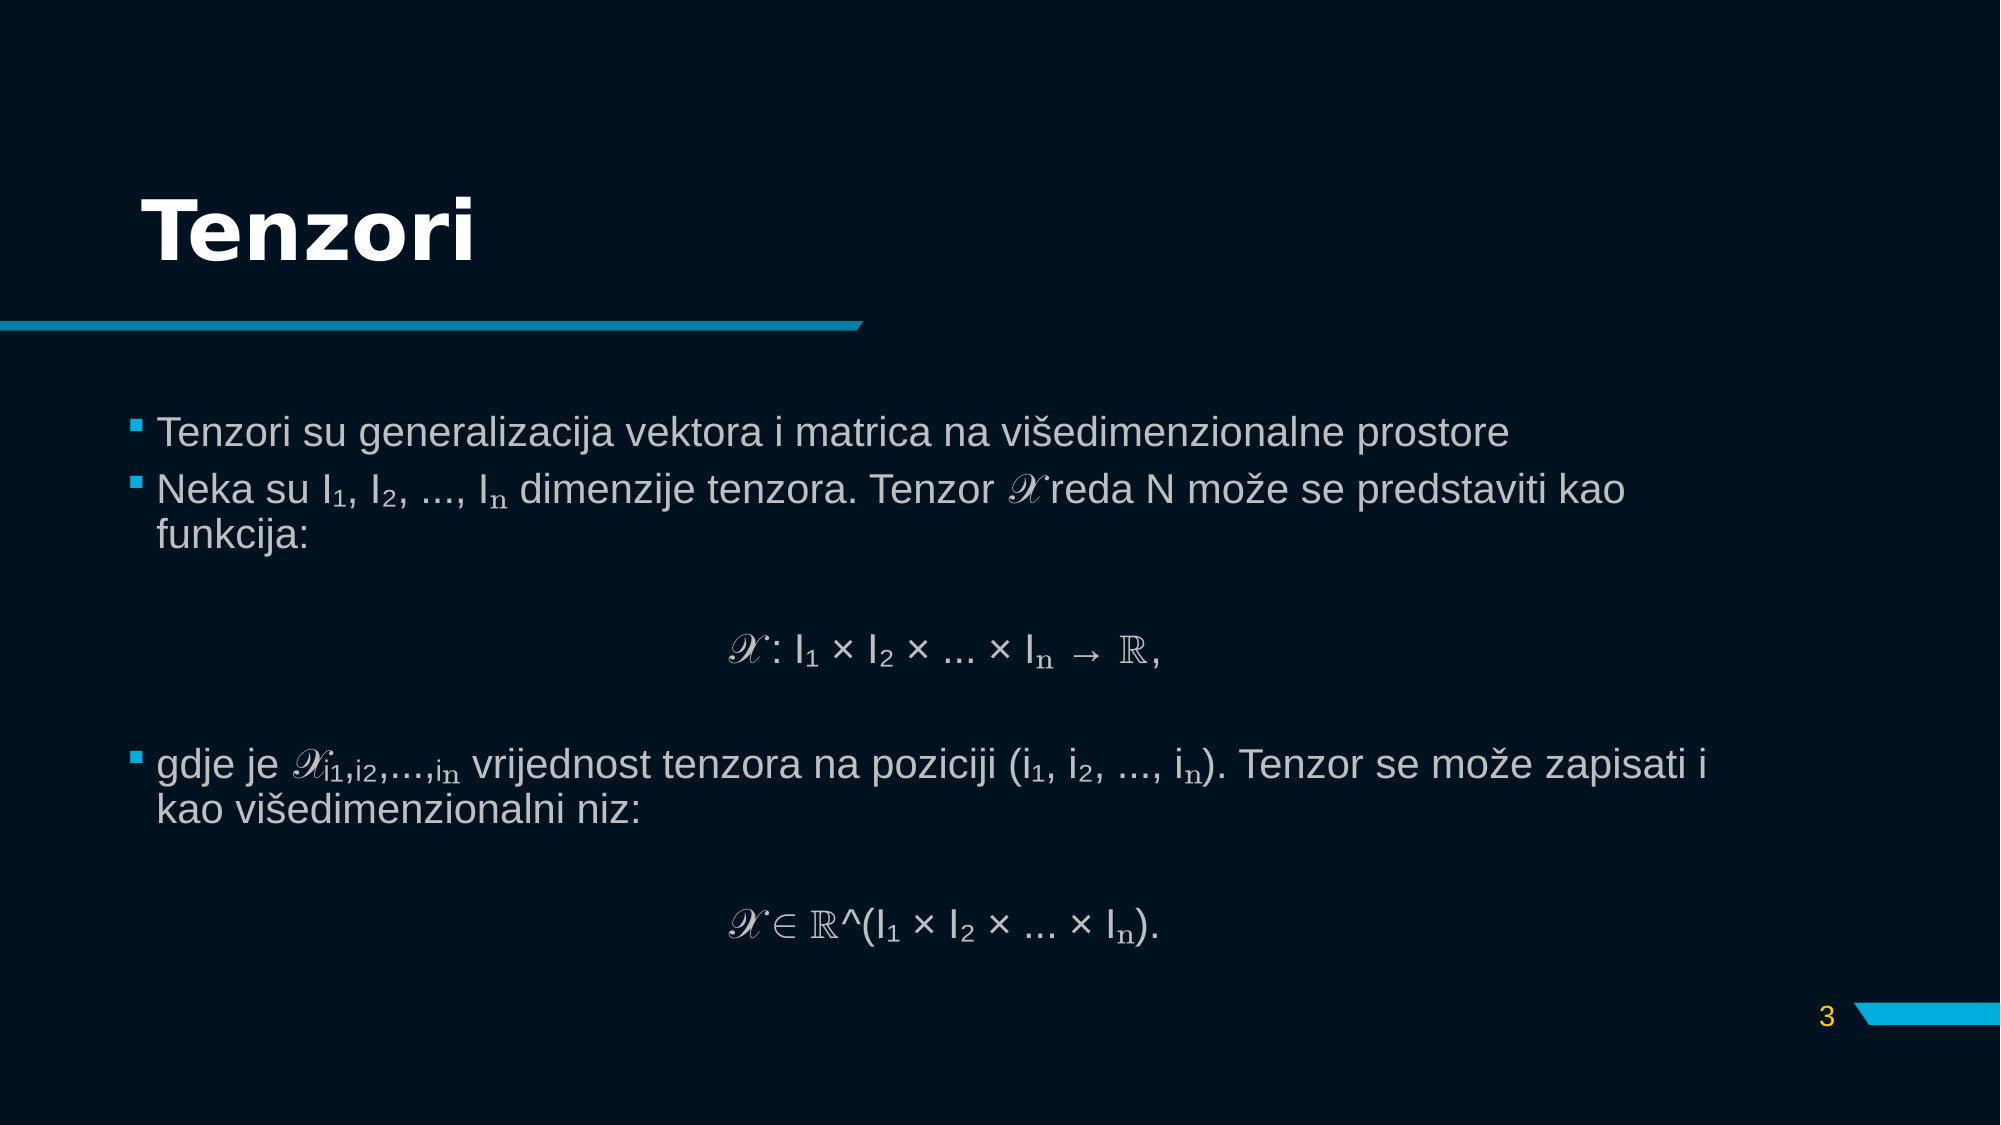

# Tenzori
Tenzori su generalizacija vektora i matrica na višedimenzionalne prostore
Neka su I₁, I₂, ..., Iₙ dimenzije tenzora. Tenzor 𝒳 reda N može se predstaviti kao funkcija:

				𝒳 : I₁ × I₂ × ... × Iₙ → ℝ,

gdje je 𝒳ᵢ₁,ᵢ₂,...,ᵢₙ vrijednost tenzora na poziciji (i₁, i₂, ..., iₙ). Tenzor se može zapisati i kao višedimenzionalni niz:

				𝒳 ∈ ℝ^(I₁ × I₂ × ... × Iₙ).
3